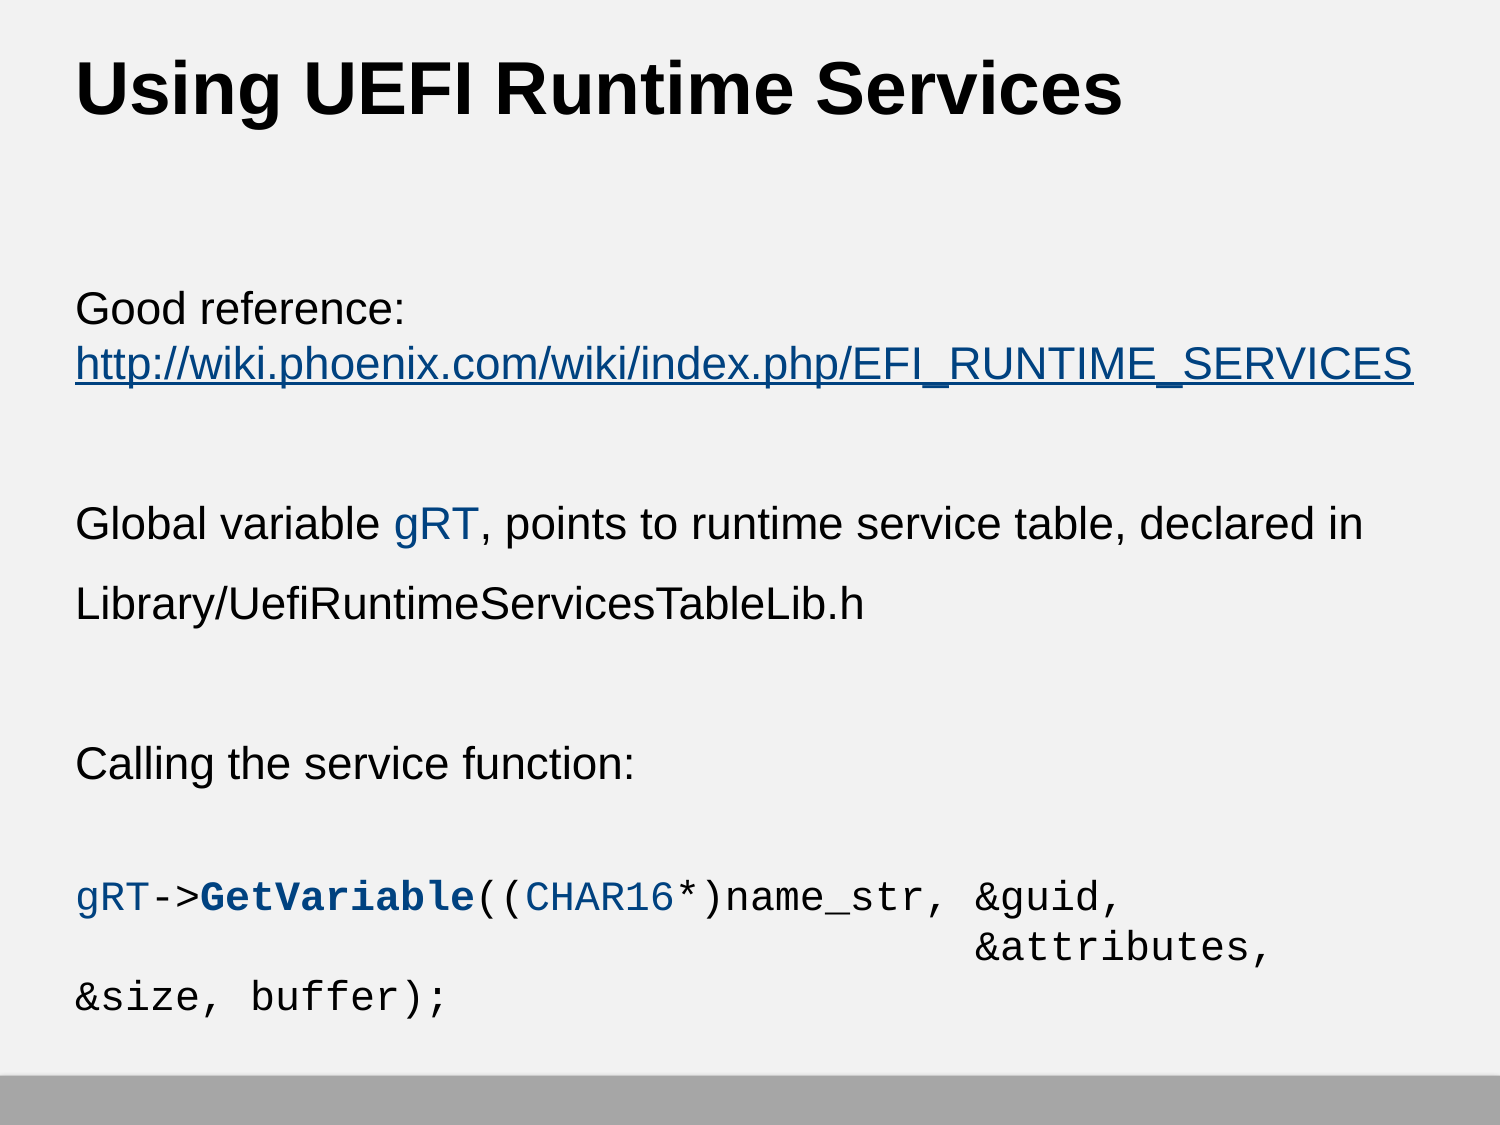

# Using UEFI Runtime Services
Good reference: http://wiki.phoenix.com/wiki/index.php/EFI_RUNTIME_SERVICES

Global variable gRT, points to runtime service table, declared in
Library/UefiRuntimeServicesTableLib.h

Calling the service function:

gRT->GetVariable((CHAR16*)name_str, &guid,
						&attributes, &size, buffer);